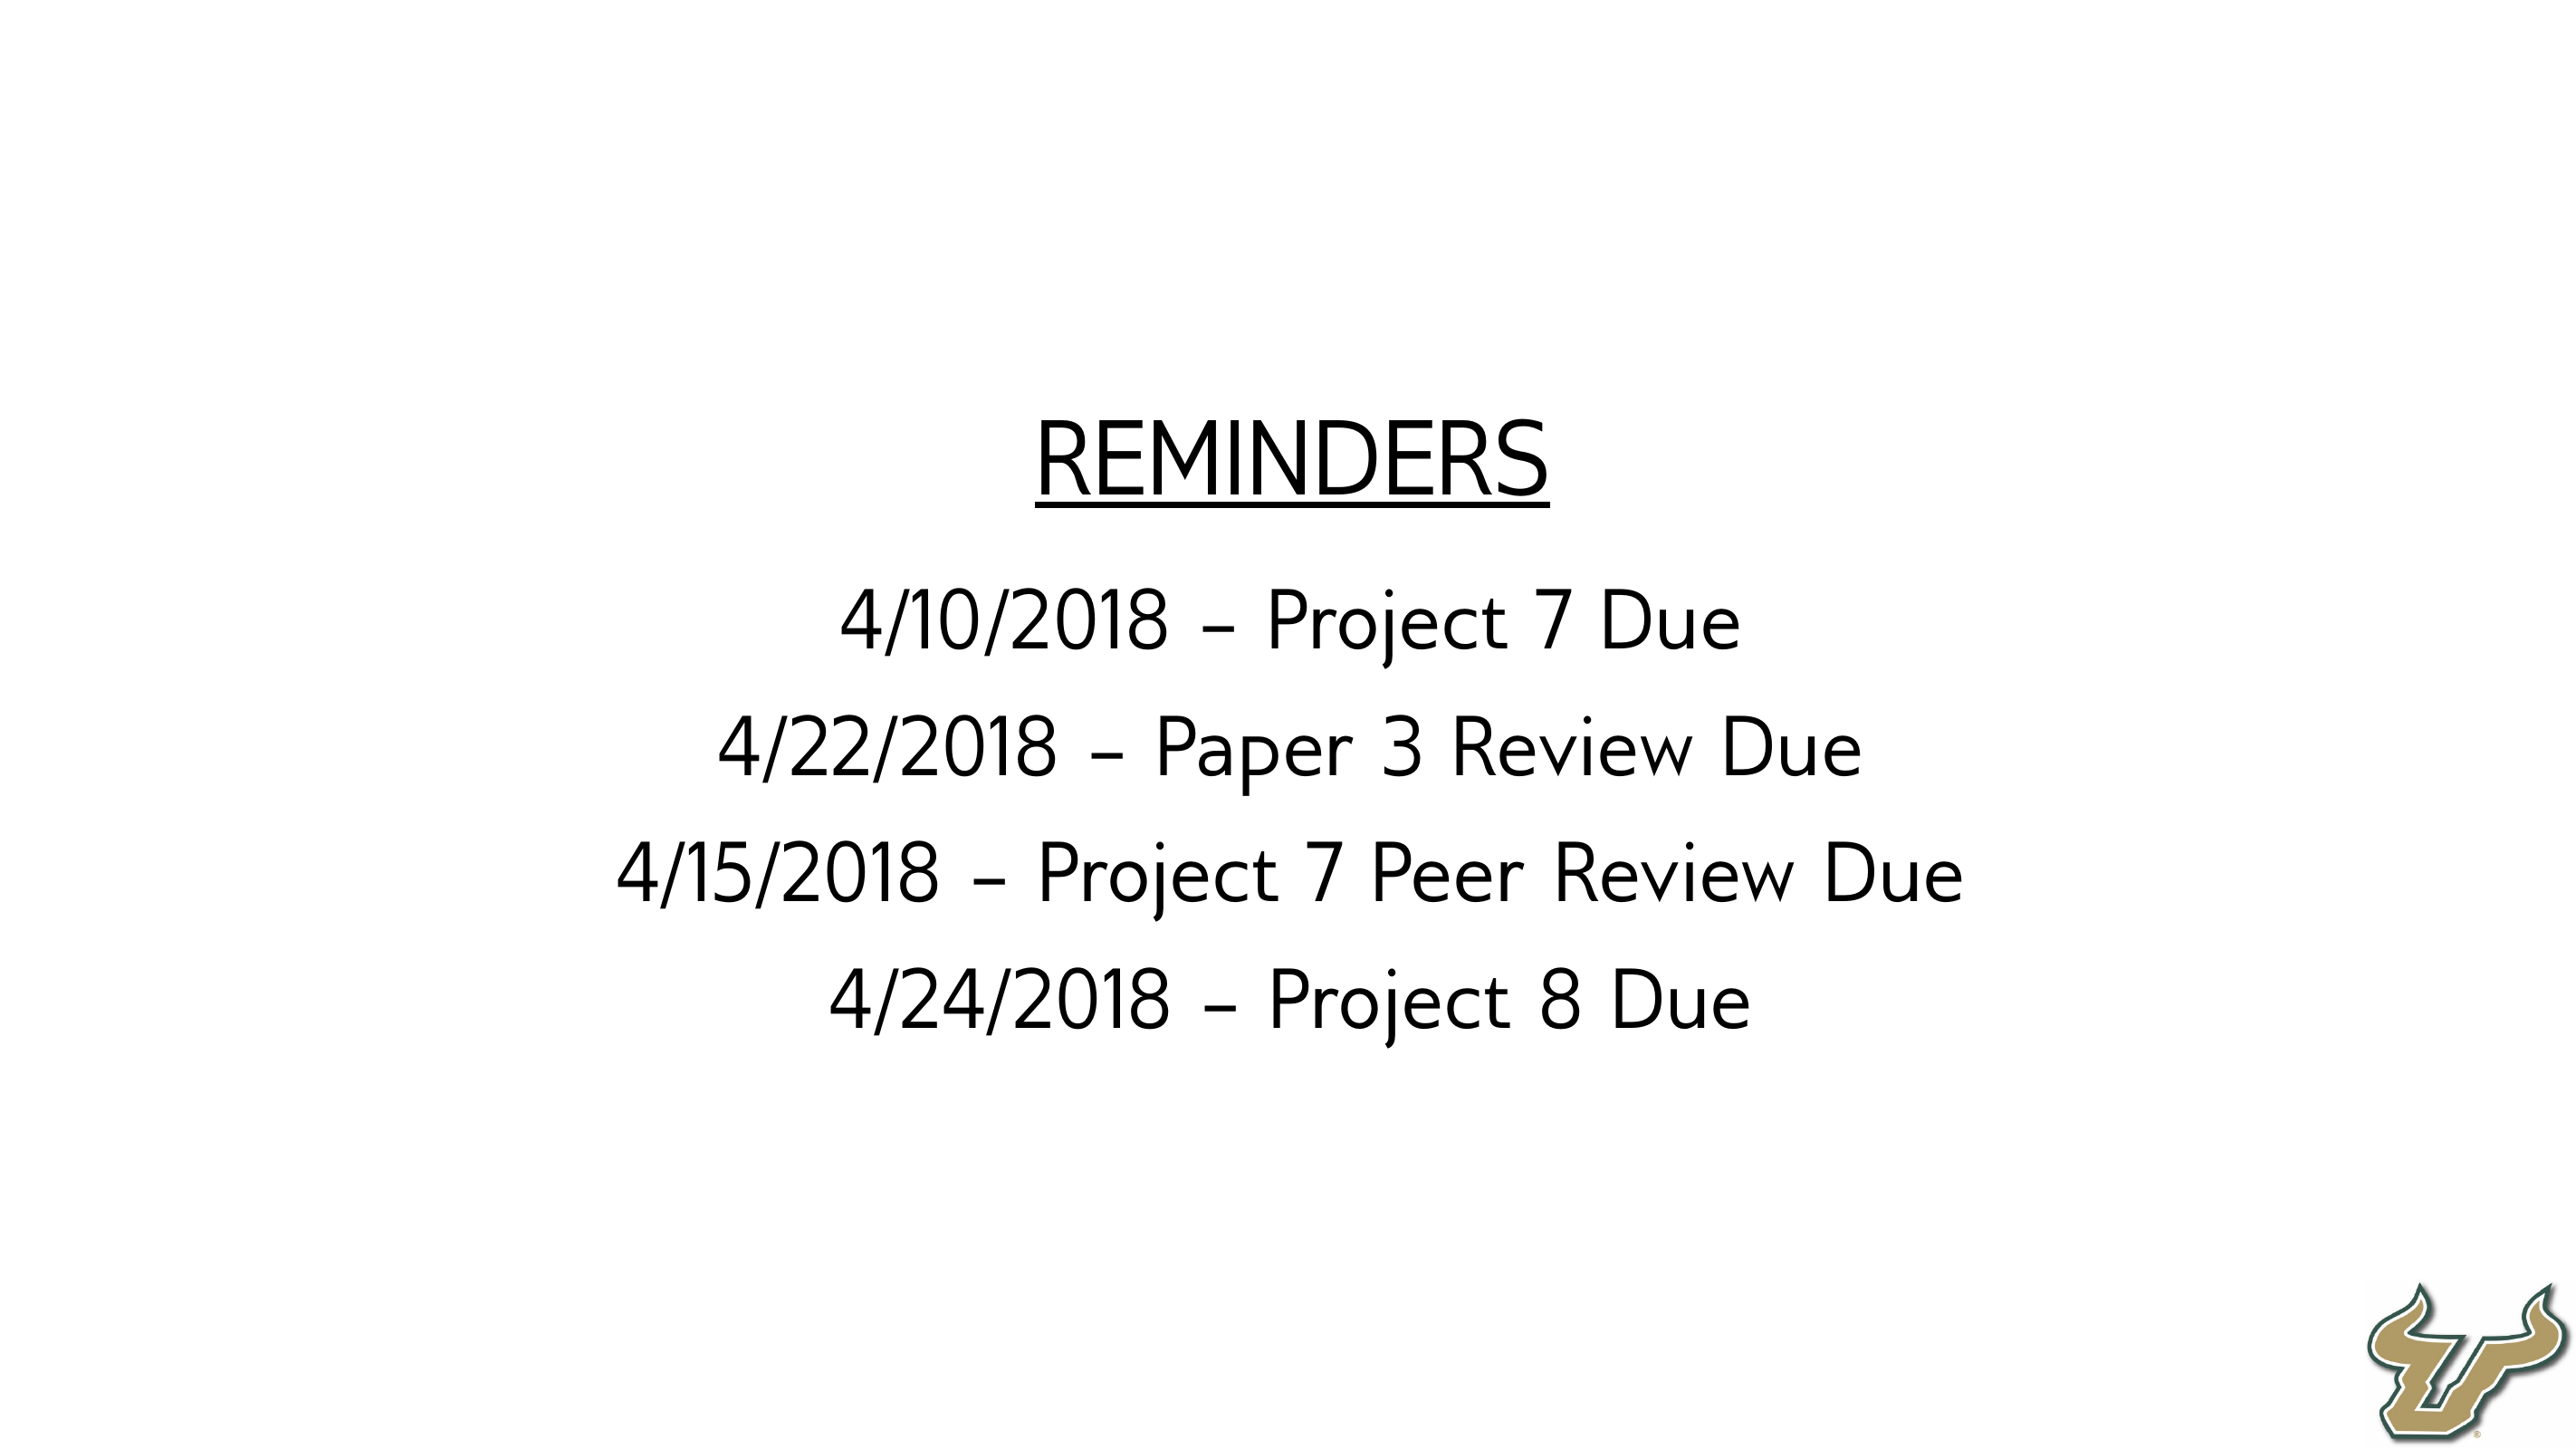

Reminders
4/10/2018 – Project 7 Due
4/22/2018 – Paper 3 Review Due
4/15/2018 – Project 7 Peer Review Due
4/24/2018 – Project 8 Due